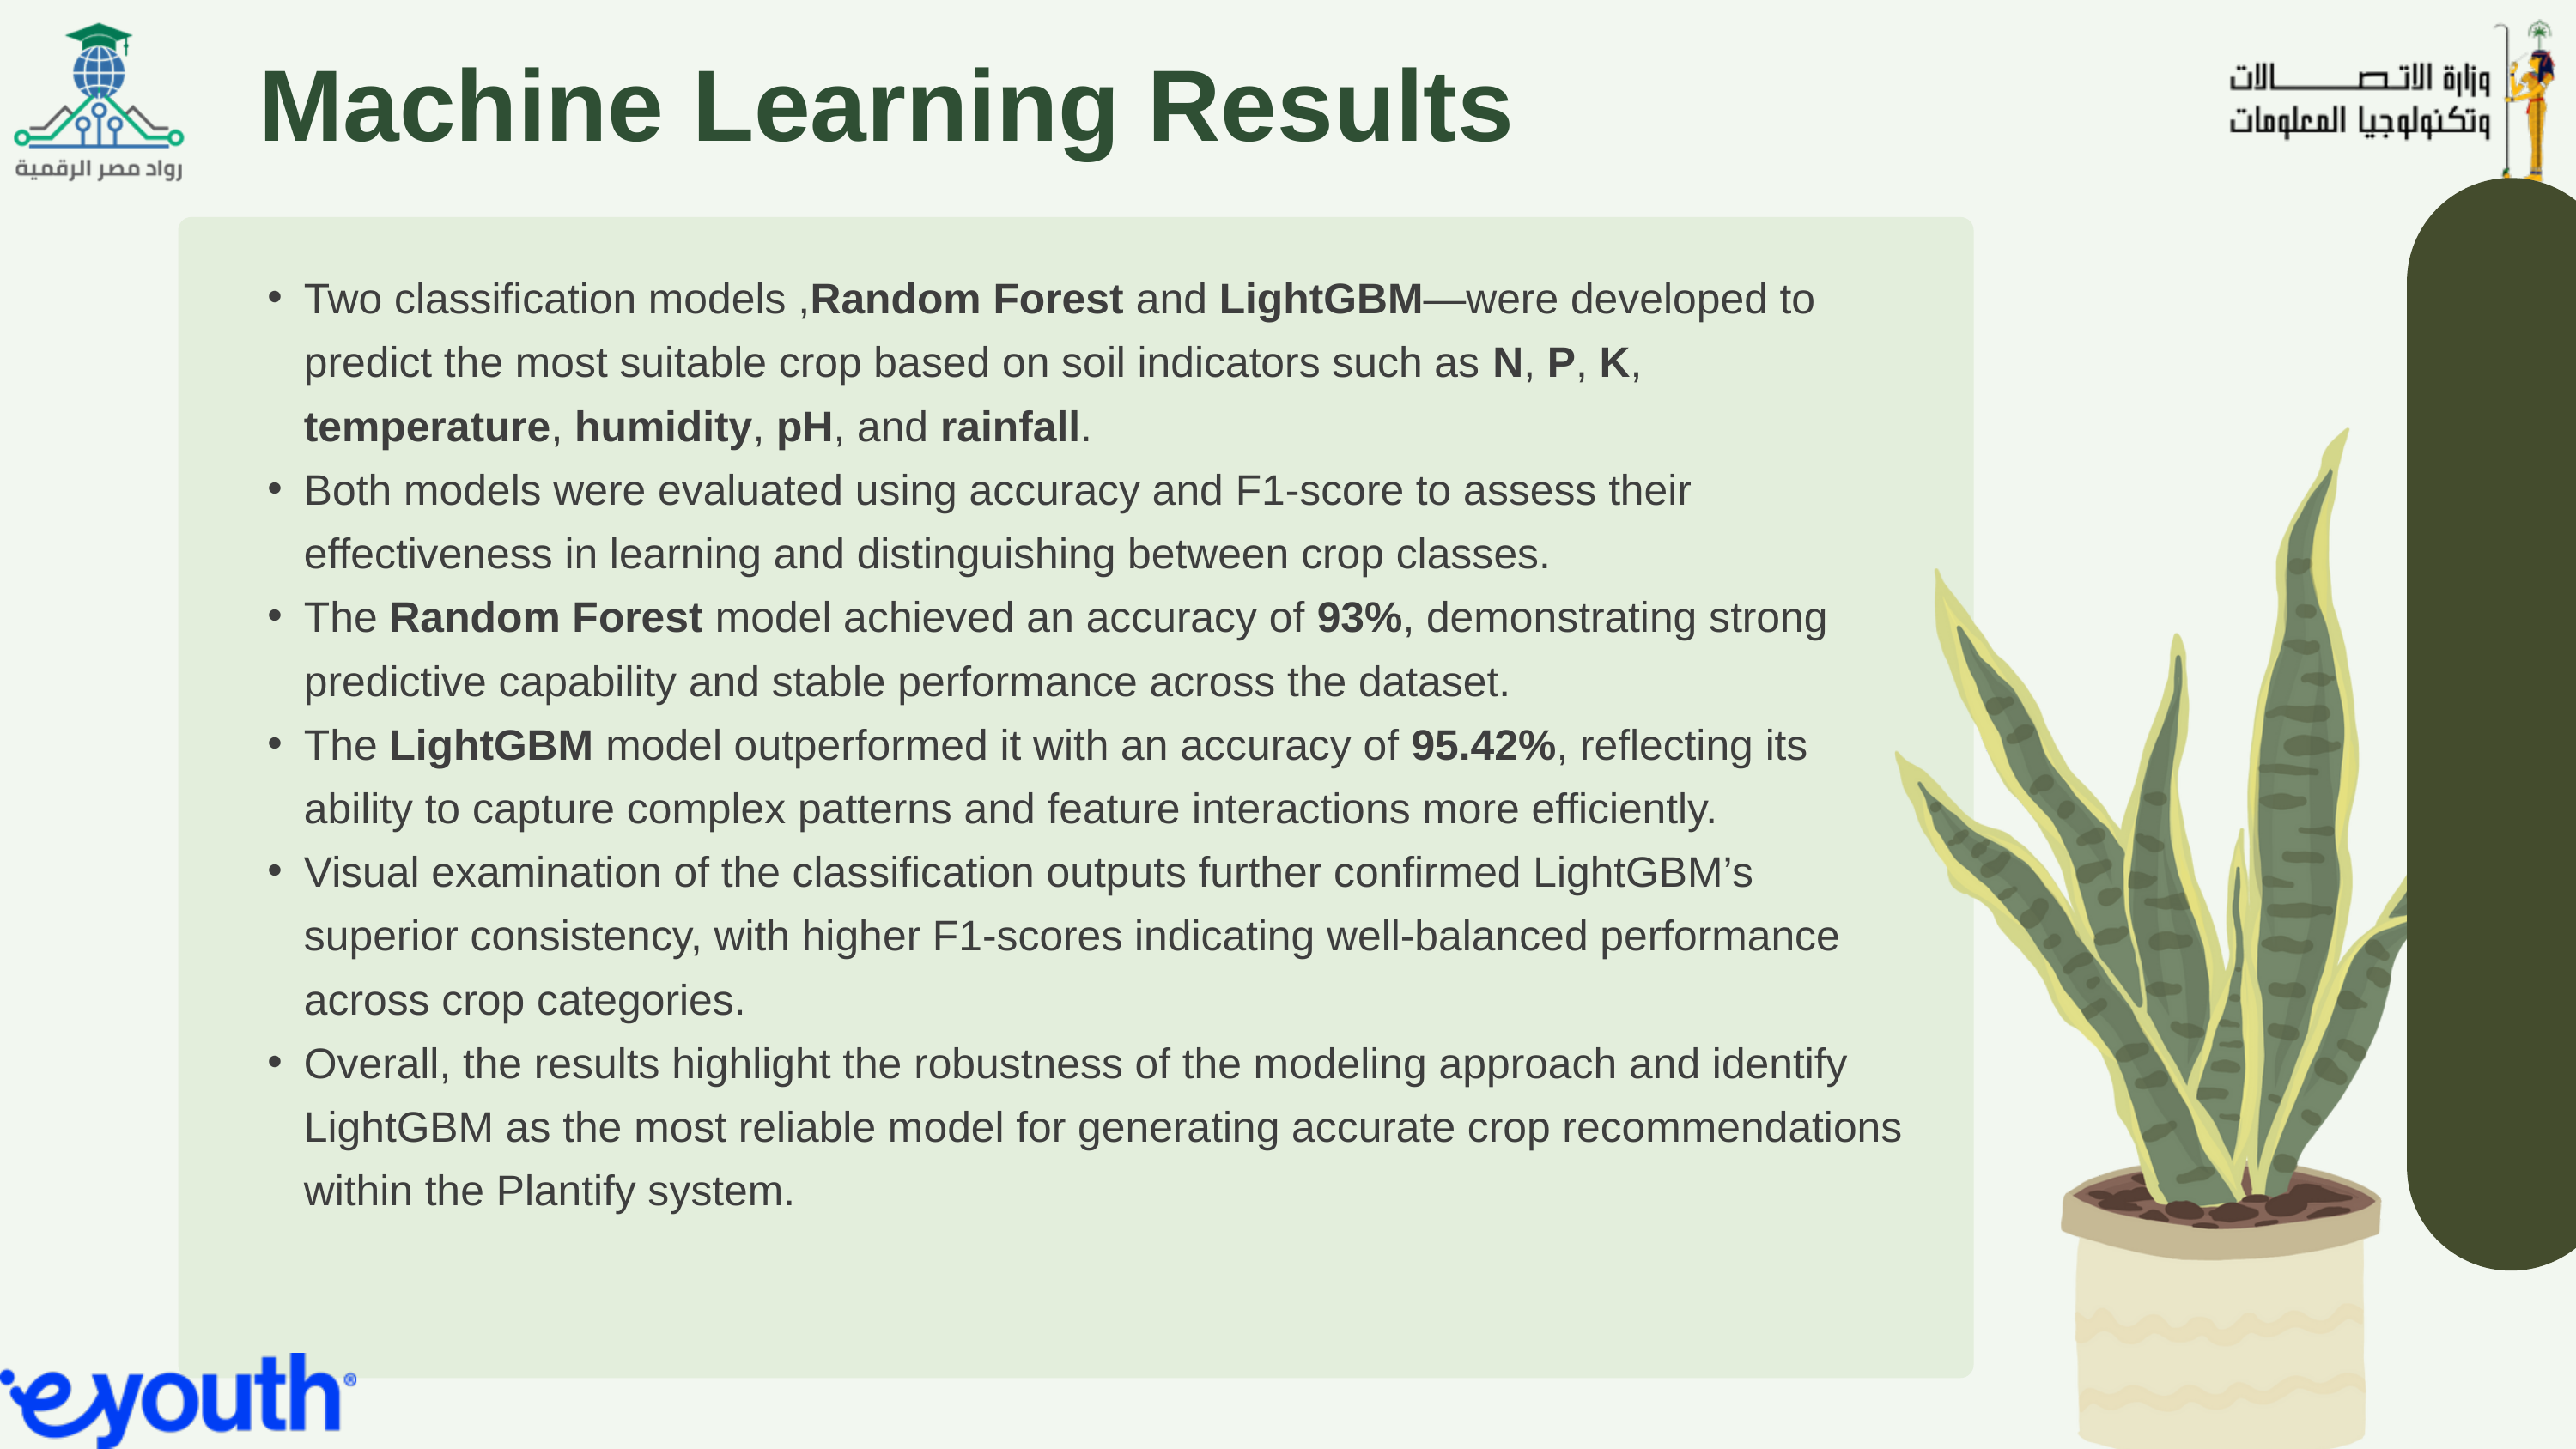

Machine Learning Results

Two classification models ,Random Forest and LightGBM—were developed to predict the most suitable crop based on soil indicators such as N, P, K, temperature, humidity, pH, and rainfall.
Both models were evaluated using accuracy and F1-score to assess their effectiveness in learning and distinguishing between crop classes.
The Random Forest model achieved an accuracy of 93%, demonstrating strong predictive capability and stable performance across the dataset.
The LightGBM model outperformed it with an accuracy of 95.42%, reflecting its ability to capture complex patterns and feature interactions more efficiently.
Visual examination of the classification outputs further confirmed LightGBM’s superior consistency, with higher F1-scores indicating well-balanced performance across crop categories.
Overall, the results highlight the robustness of the modeling approach and identify LightGBM as the most reliable model for generating accurate crop recommendations within the Plantify system.